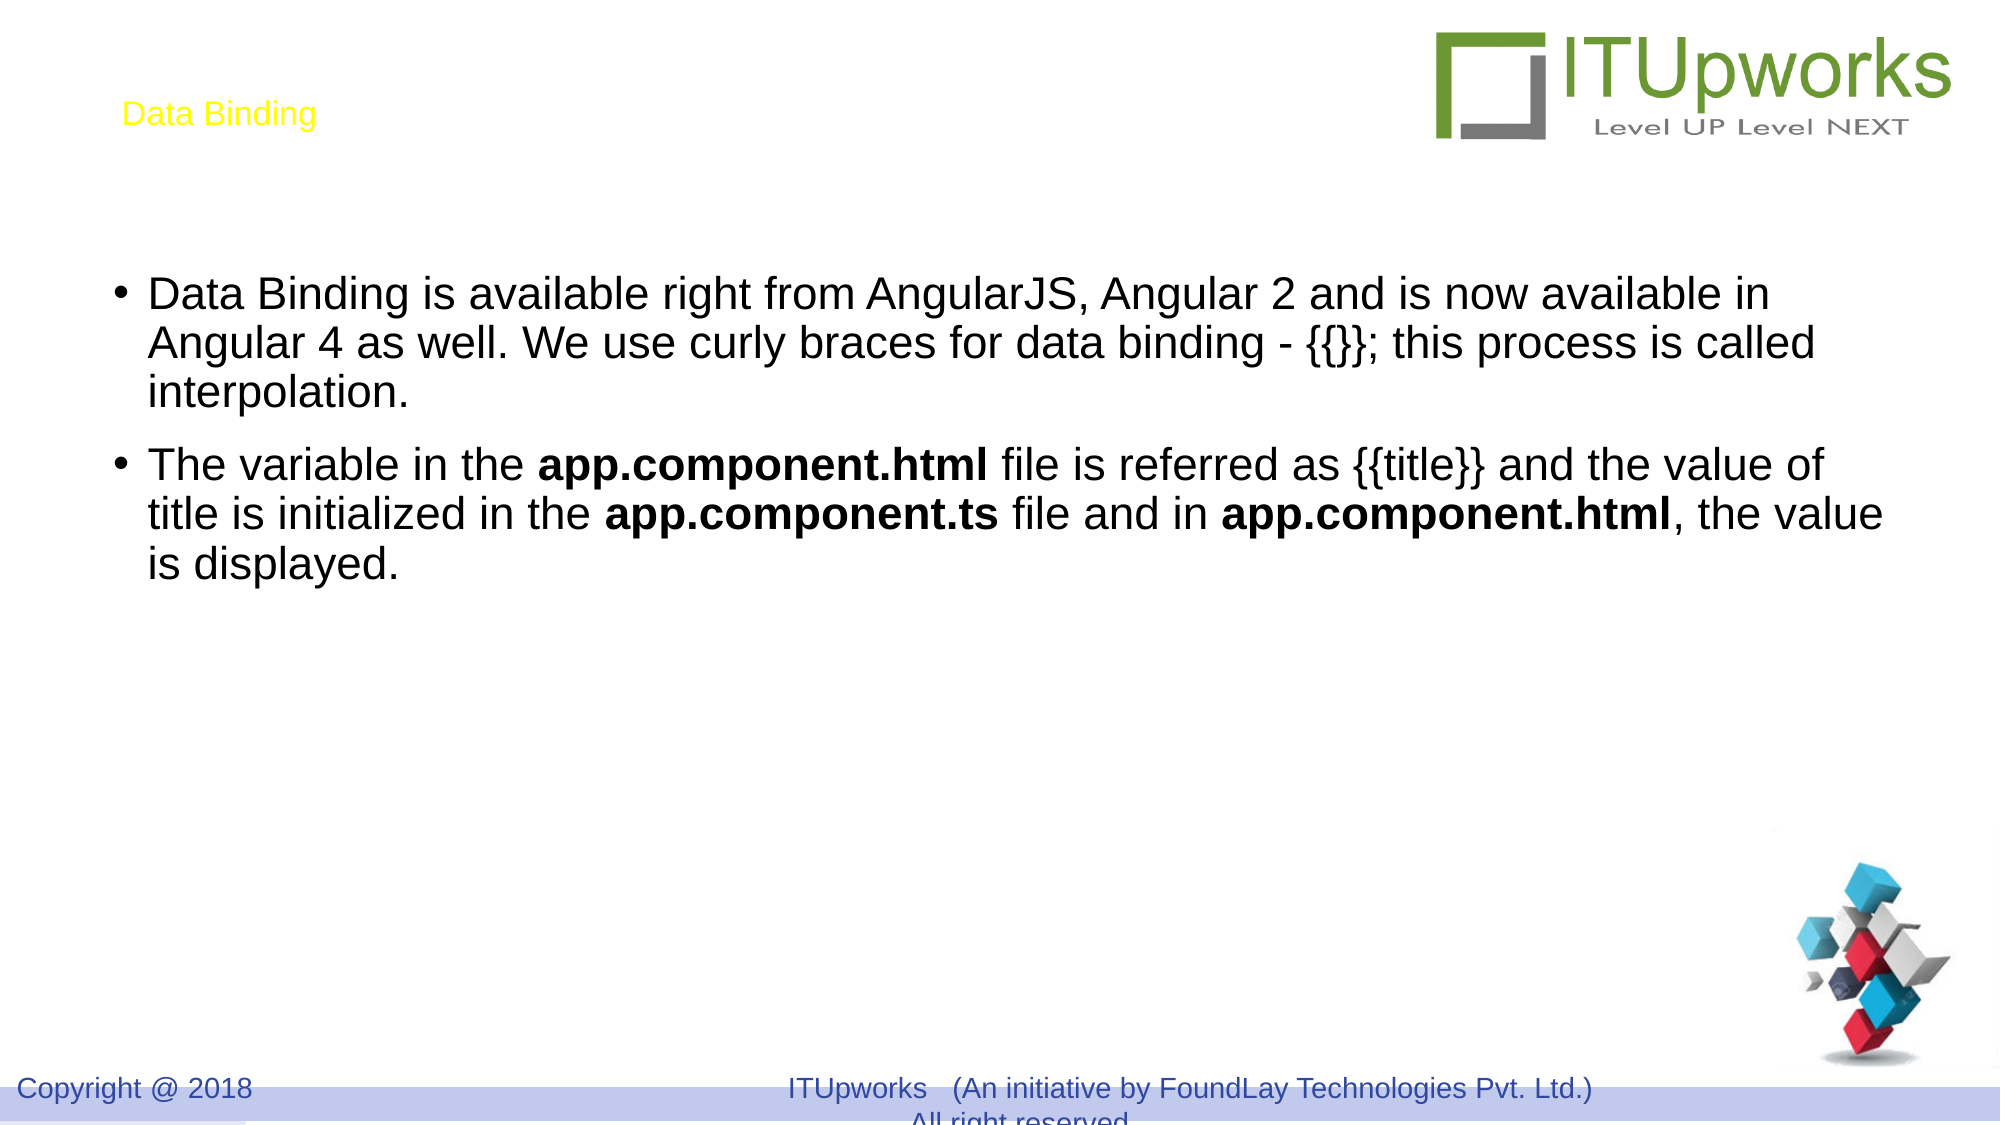

# Data Binding
Data Binding is available right from AngularJS, Angular 2 and is now available in Angular 4 as well. We use curly braces for data binding - {{}}; this process is called interpolation.
The variable in the app.component.html file is referred as {{title}} and the value of title is initialized in the app.component.ts file and in app.component.html, the value is displayed.